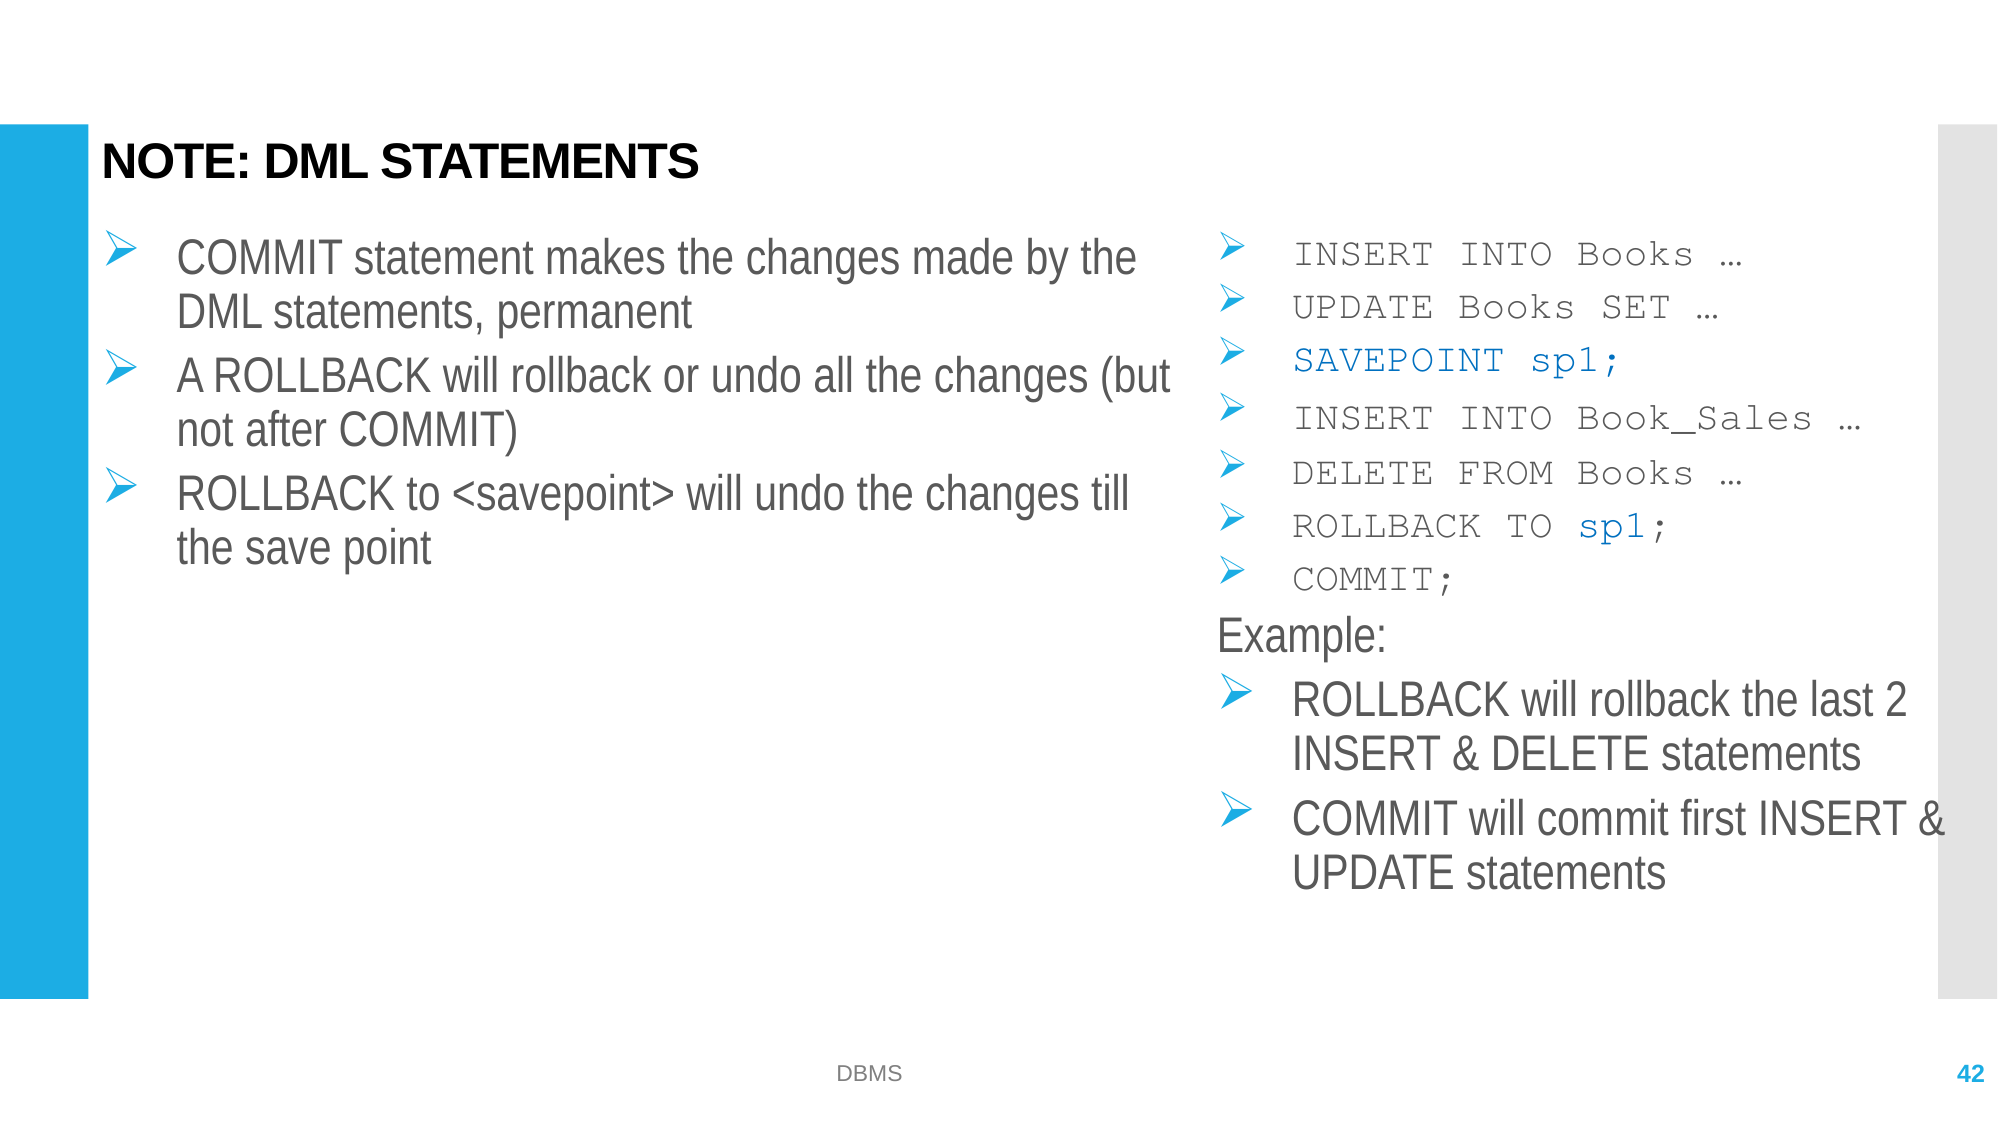

# NOTE: DML STATEMENTS
COMMIT statement makes the changes made by the DML statements, permanent
A ROLLBACK will rollback or undo all the changes (but not after COMMIT)
ROLLBACK to <savepoint> will undo the changes till the save point
INSERT INTO Books …
UPDATE Books SET …
SAVEPOINT sp1;
INSERT INTO Book_Sales …
DELETE FROM Books …
ROLLBACK TO sp1;
COMMIT;
Example:
ROLLBACK will rollback the last 2 INSERT & DELETE statements
COMMIT will commit first INSERT & UPDATE statements
DBMS
42